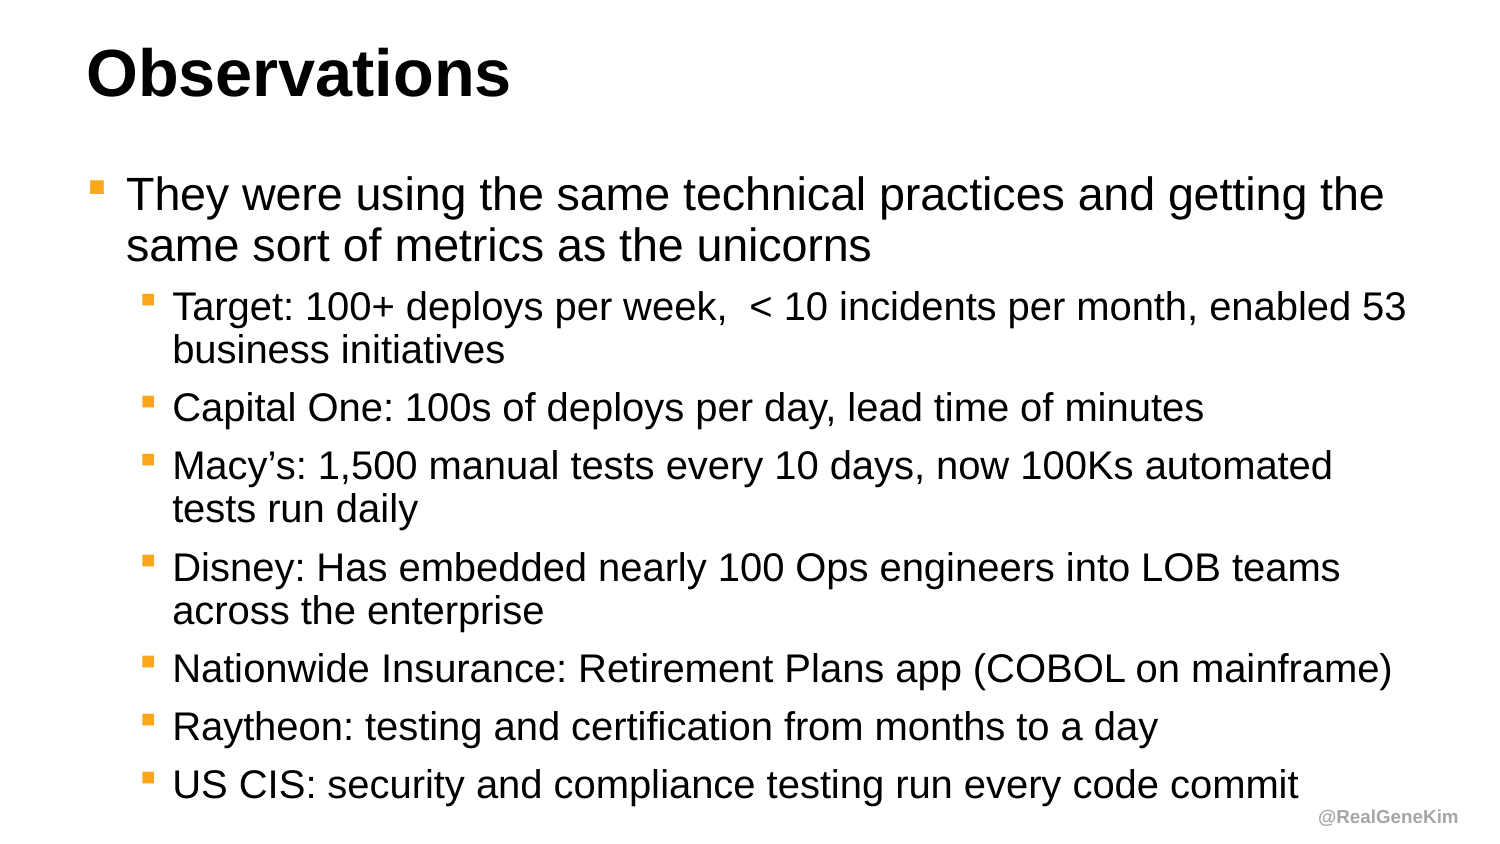

# Observations
They were using the same technical practices and getting the same sort of metrics as the unicorns
Target: 100+ deploys per week,  < 10 incidents per month, enabled 53 business initiatives
Capital One: 100s of deploys per day, lead time of minutes
Macy’s: 1,500 manual tests every 10 days, now 100Ks automated tests run daily
Disney: Has embedded nearly 100 Ops engineers into LOB teams across the enterprise
Nationwide Insurance: Retirement Plans app (COBOL on mainframe)
Raytheon: testing and certification from months to a day
US CIS: security and compliance testing run every code commit